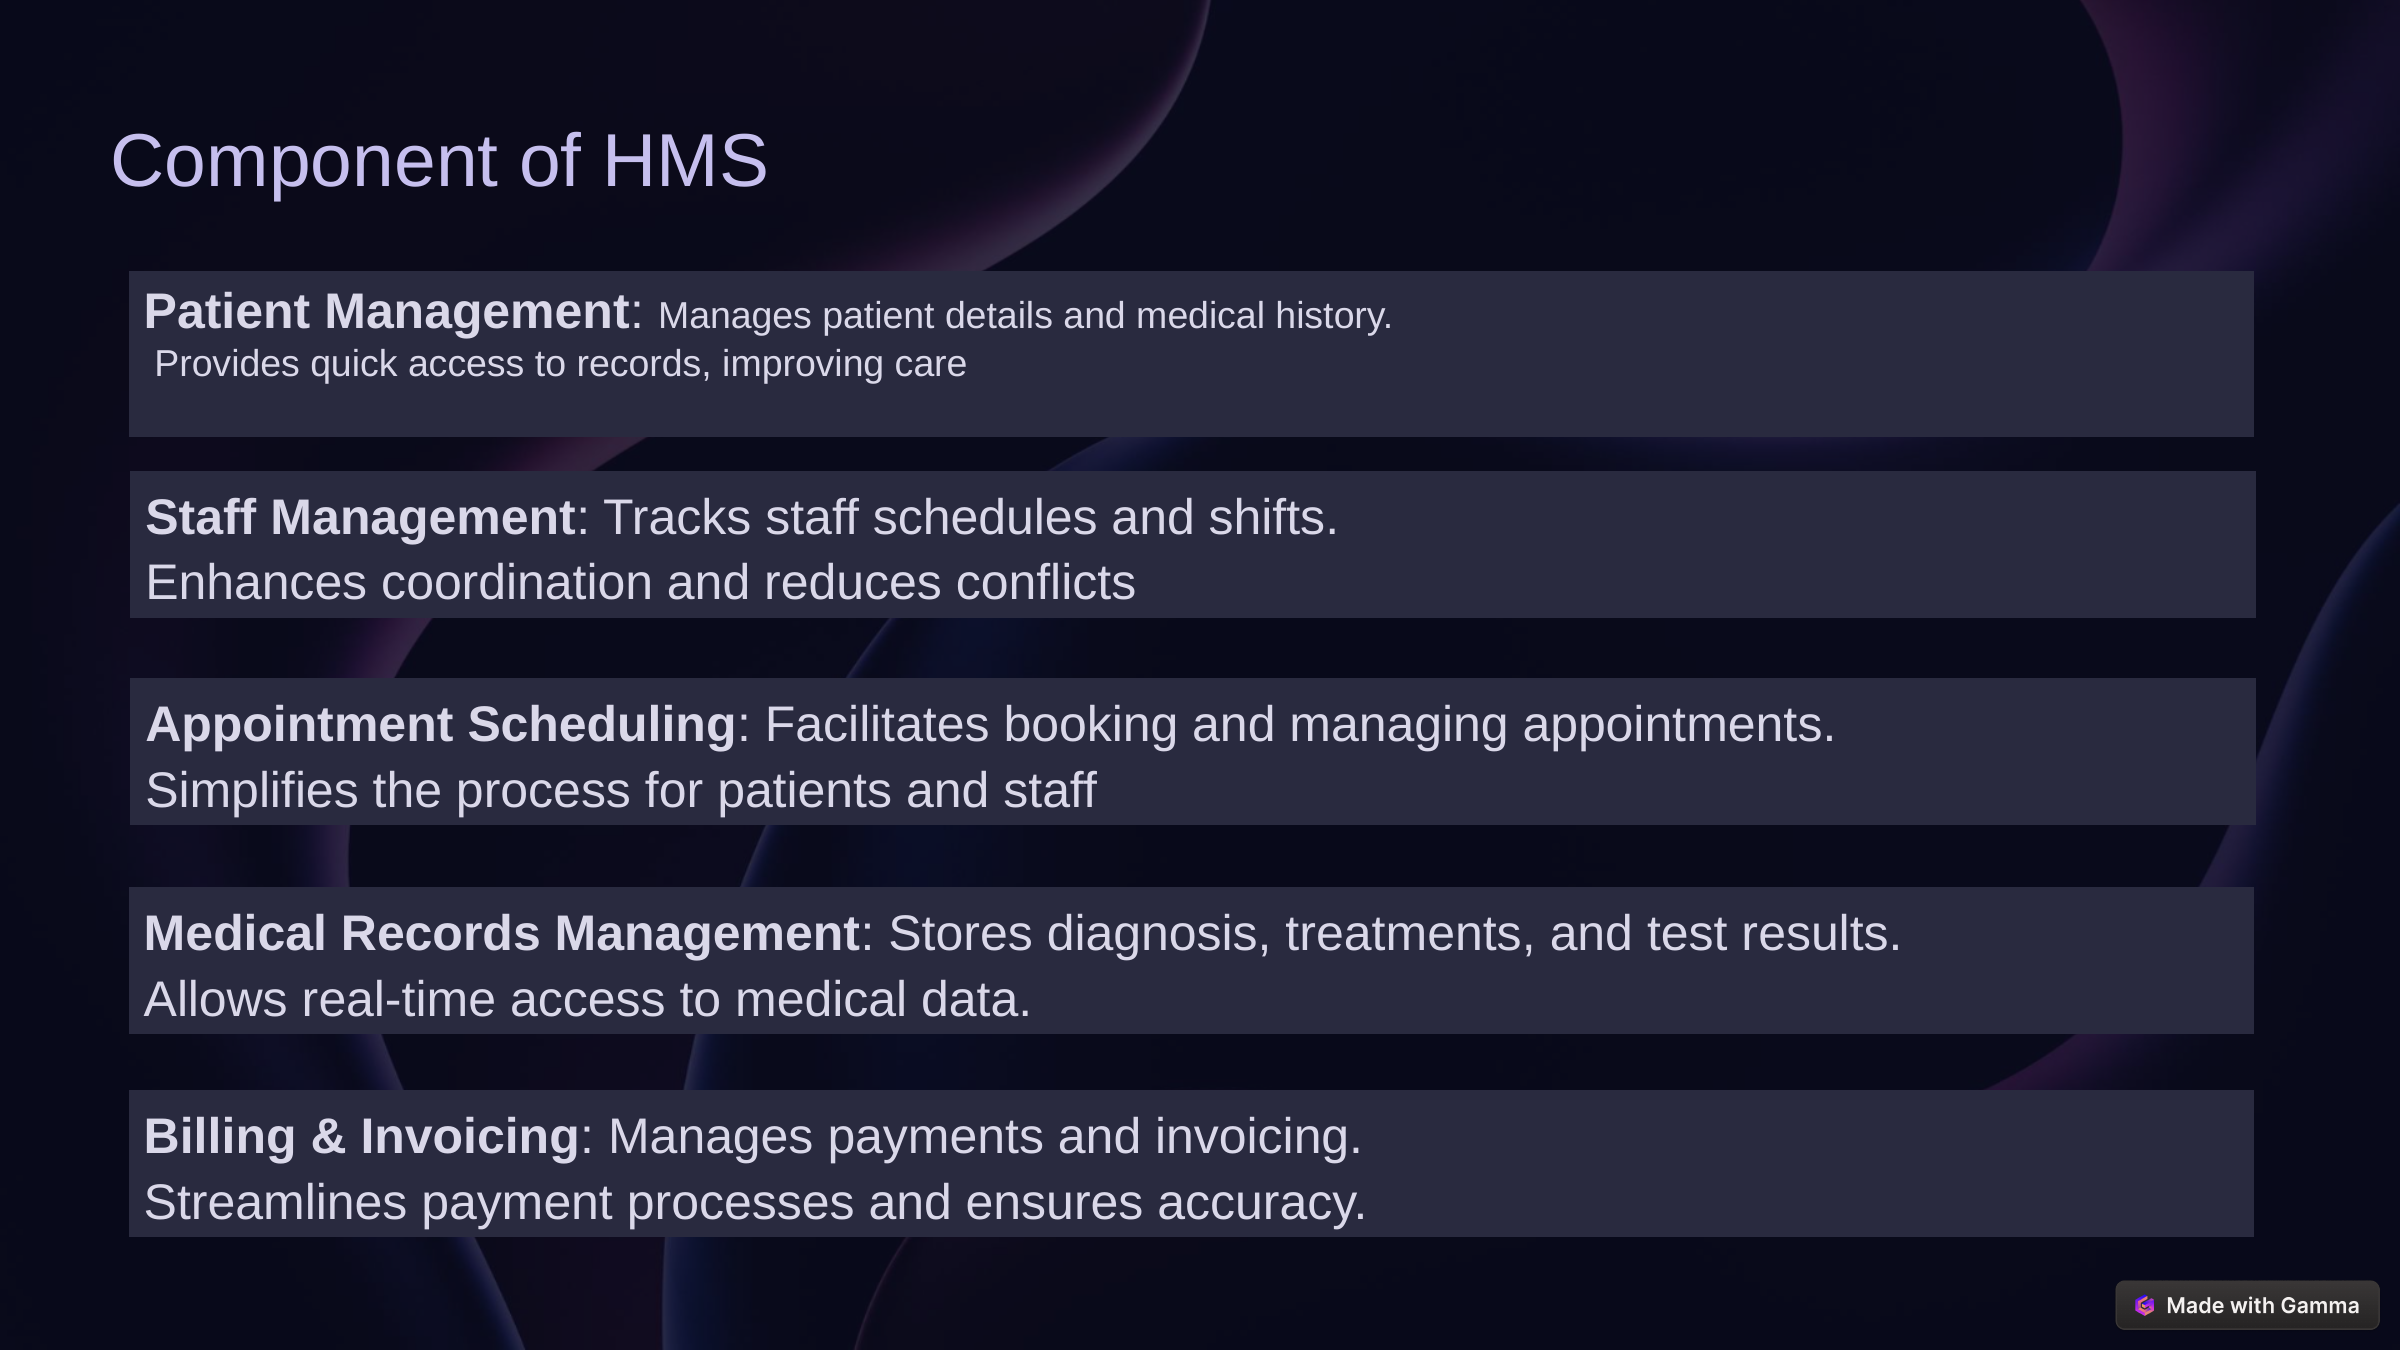

Component of HMS
Patient Management: Manages patient details and medical history.
 Provides quick access to records, improving care

Staff Management: Tracks staff schedules and shifts.
Enhances coordination and reduces conflicts

Appointment Scheduling: Facilitates booking and managing appointments.
Simplifies the process for patients and staff

Medical Records Management: Stores diagnosis, treatments, and test results.
Allows real-time access to medical data.
Billing & Invoicing: Manages payments and invoicing.
Streamlines payment processes and ensures accuracy.